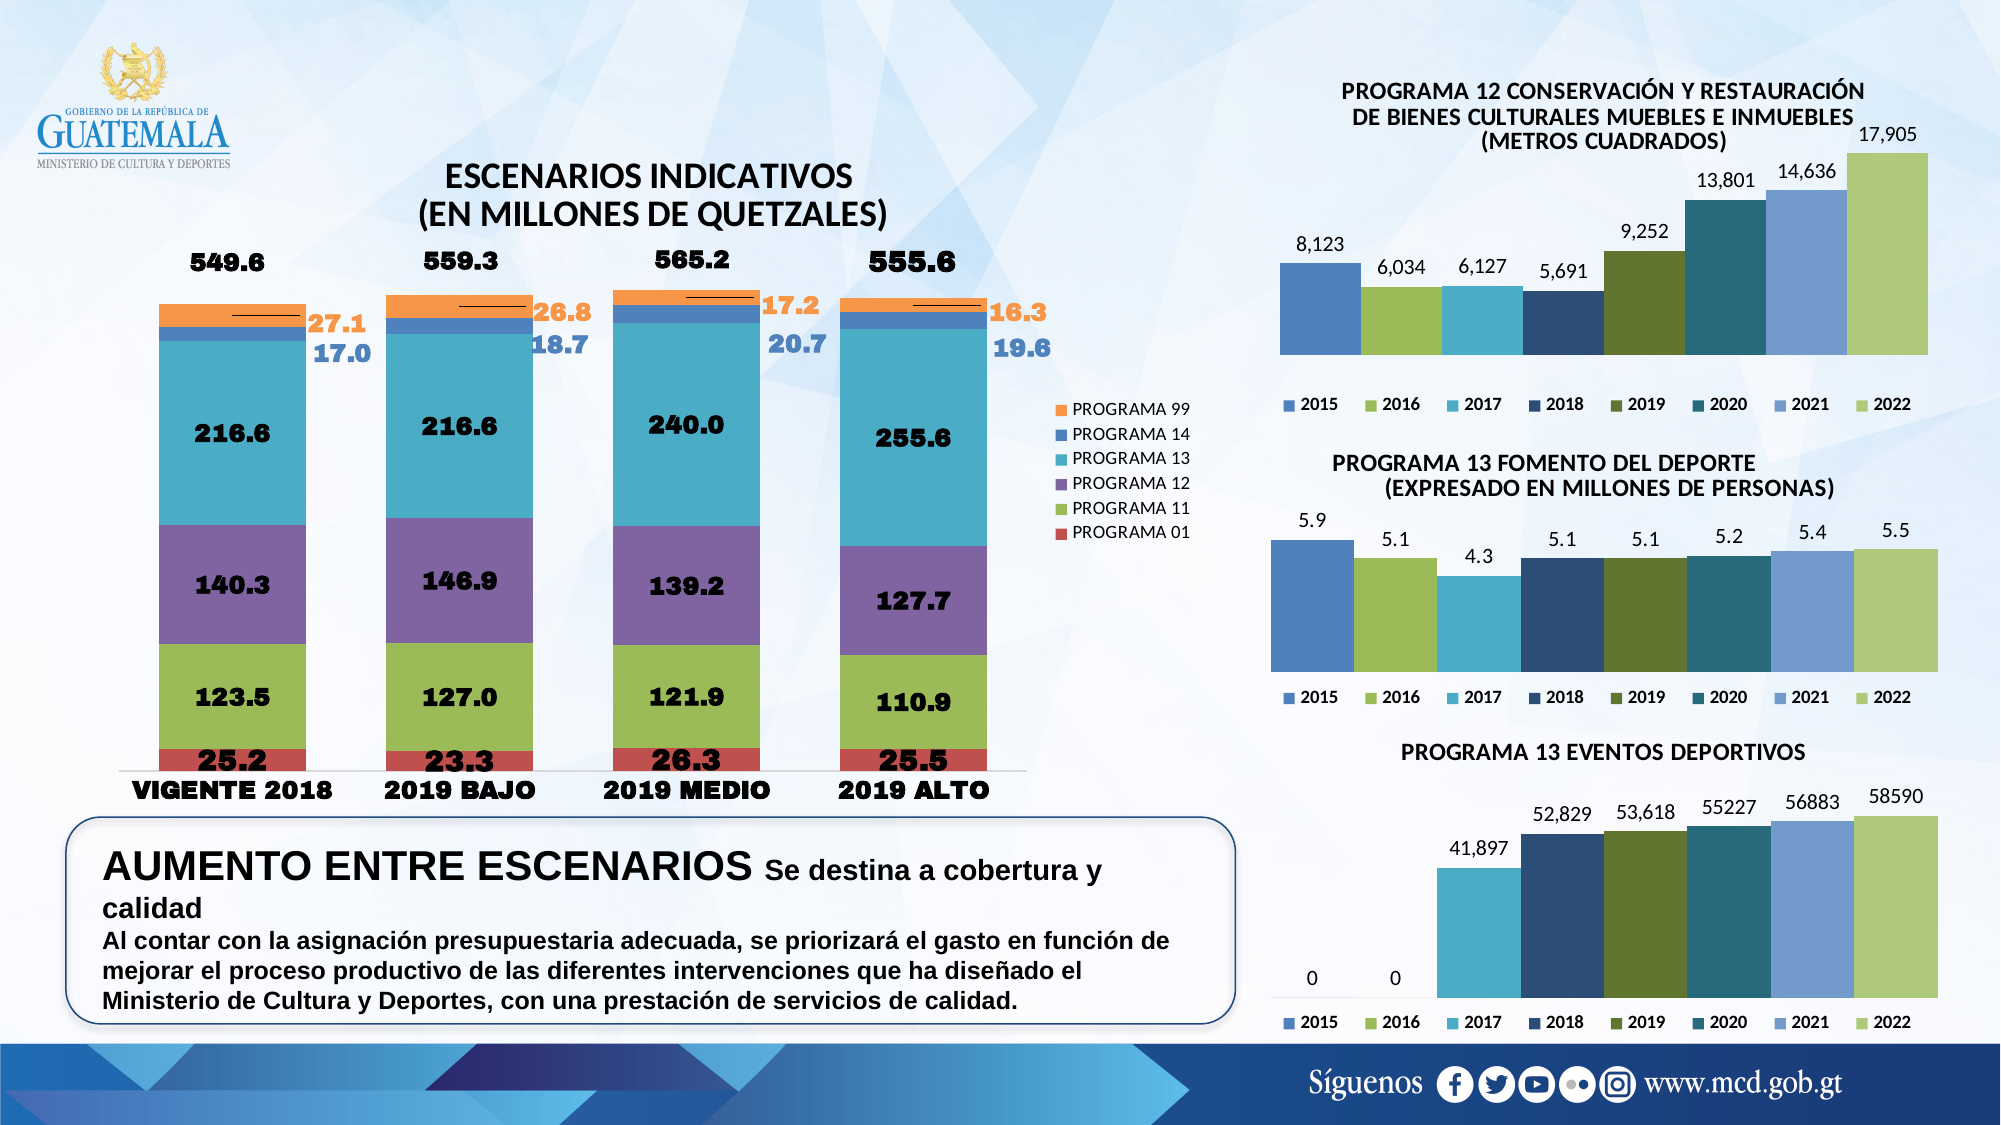

### Chart: PROGRAMA 12 CONSERVACIÓN Y RESTAURACIÓN DE BIENES CULTURALES MUEBLES E INMUEBLES (METROS CUADRADOS)

| Category | 2015 | 2016 | 2017 | 2018 | 2019 | 2020 | 2021 | 2022 |
|---|---|---|---|---|---|---|---|---|

### Chart: ESCENARIOS INDICATIVOS
(EN MILLONES DE QUETZALES)

| Category | PROGRAMA 01 | PROGRAMA 11 | PROGRAMA 12 | PROGRAMA 13 | PROGRAMA 14 | PROGRAMA 99 |
|---|---|---|---|---|---|---|
| VIGENTE 2018 | 25.174211 | 123.475905 | 140.253568 | 216.59219 | 17.002716 | 27.08691 |
| 2019 BAJO | 23.29127 | 126.958846 | 146.926068 | 216.59219 | 18.682716 | 26.80691 |
| 2019 MEDIO | 26.29127 | 121.870446 | 139.170068 | 239.98689 | 20.682716 | 17.18561 |
| 2019 ALTO | 25.54427 | 110.869585 | 127.713585 | 255.55959 | 19.61006 | 16.34291 |
555.6
565.2
559.3
549.6

### Chart: PROGRAMA 13 FOMENTO DEL DEPORTE                      (EXPRESADO EN MILLONES DE PERSONAS)

| Category | 2015 | 2016 | 2017 | 2018 | 2019 | 2020 | 2021 | 2022 |
|---|---|---|---|---|---|---|---|---|

### Chart: PROGRAMA 13 EVENTOS DEPORTIVOS

| Category | 2015 | 2016 | 2017 | 2018 | 2019 | 2020 | 2021 | 2022 |
|---|---|---|---|---|---|---|---|---|
AUMENTO ENTRE ESCENARIOS Se destina a cobertura y calidad
Al contar con la asignación presupuestaria adecuada, se priorizará el gasto en función de mejorar el proceso productivo de las diferentes intervenciones que ha diseñado el Ministerio de Cultura y Deportes, con una prestación de servicios de calidad.